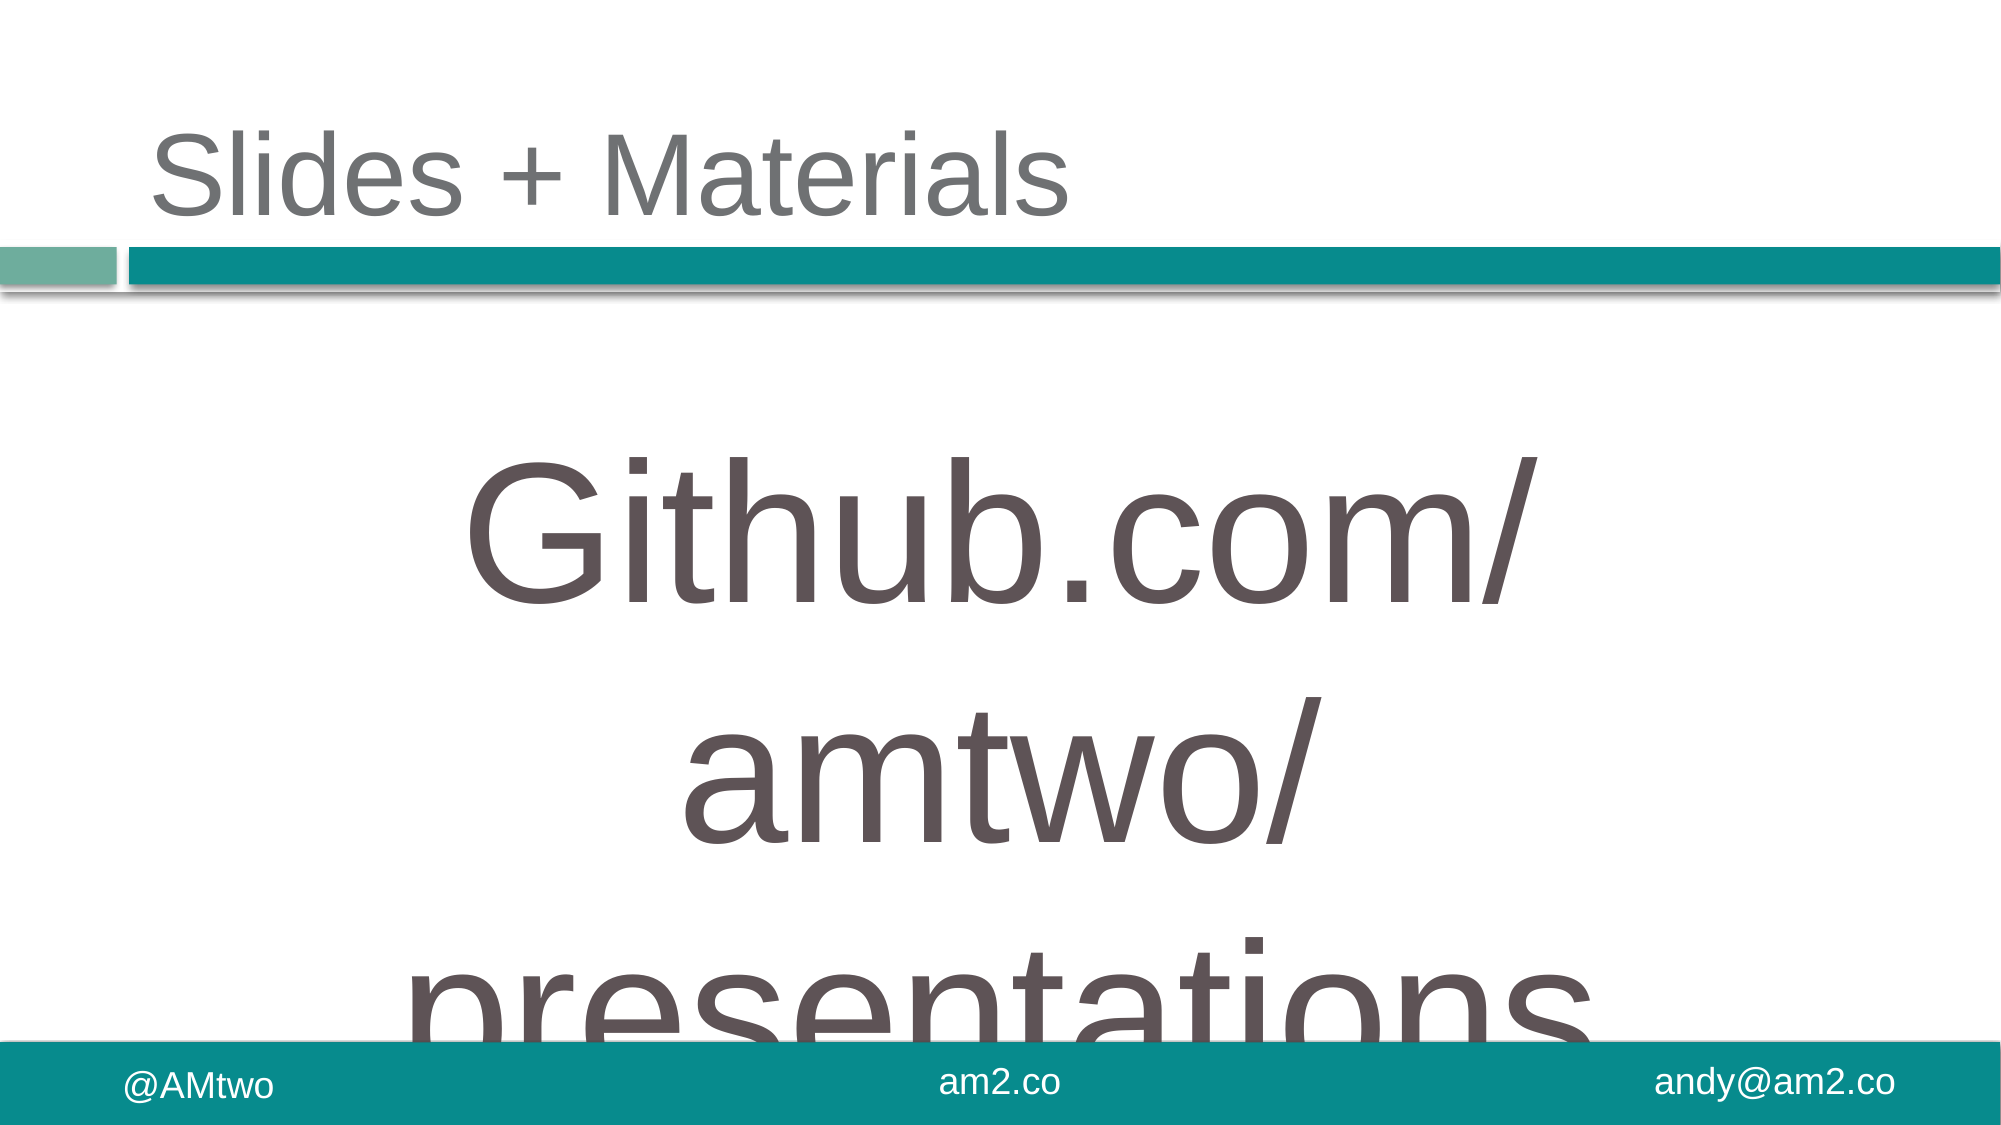

# Slides + Materials
Github.com/amtwo/presentations

andy@am2.co
@AMtwo
am2.co